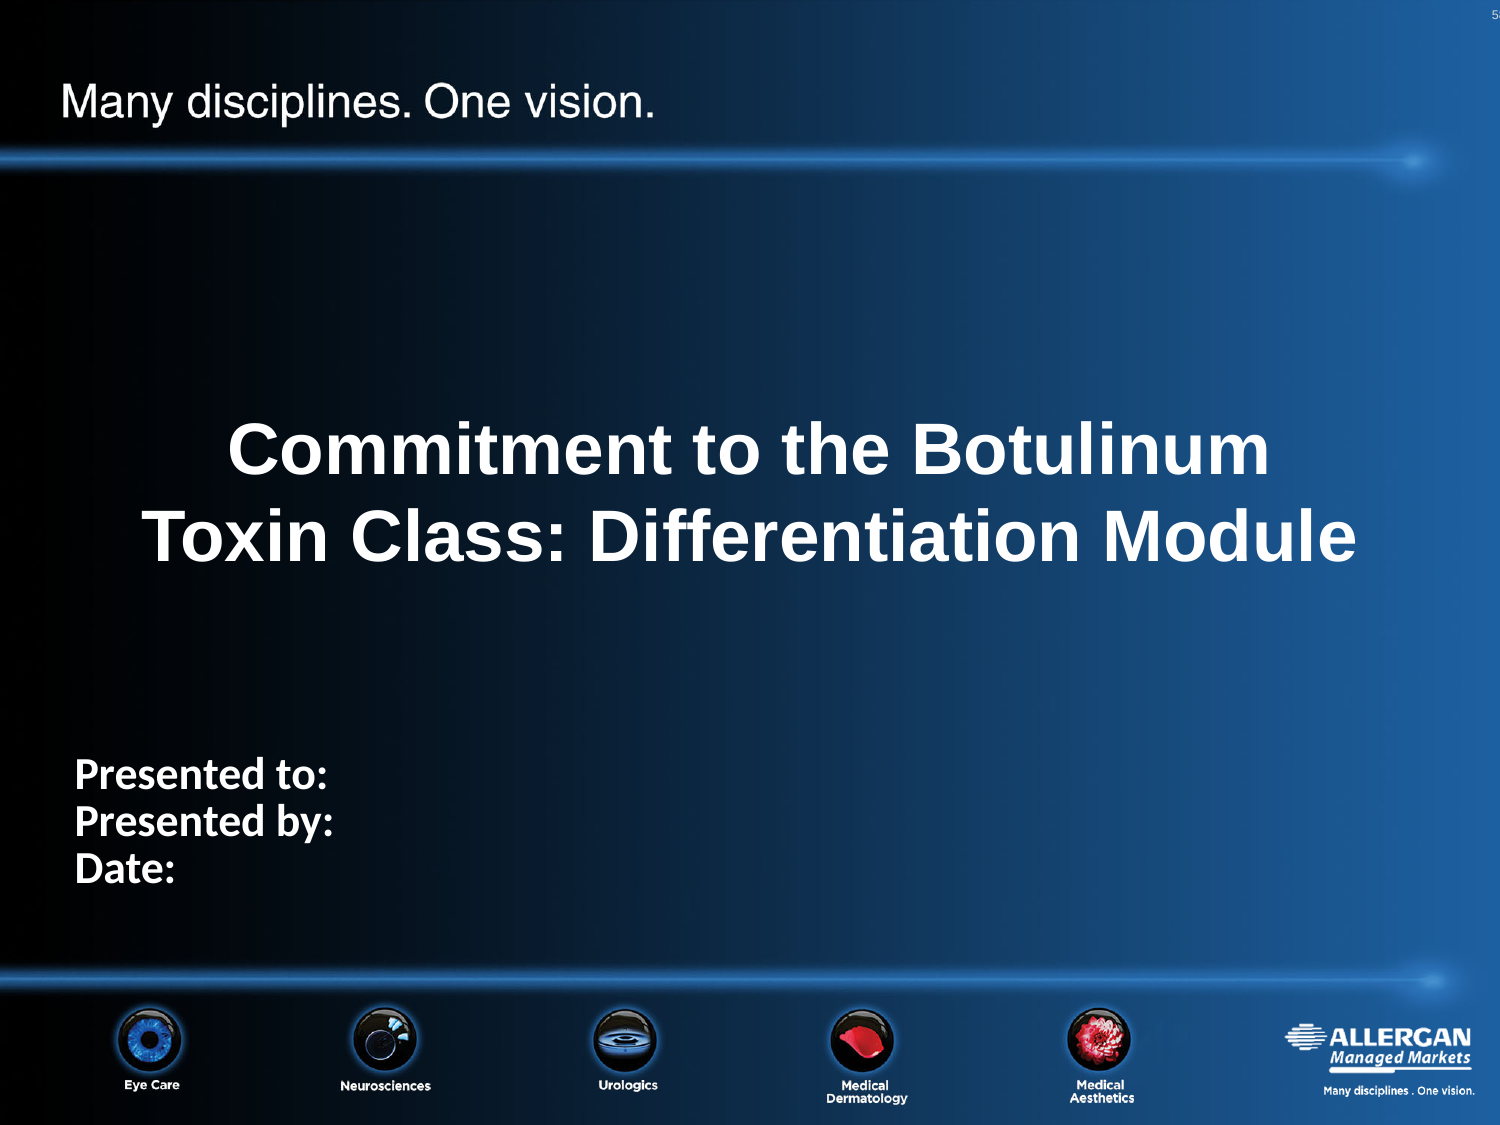

# Commitment to the Botulinum Toxin Class: Differentiation Module
Presented to:
Presented by:
Date: